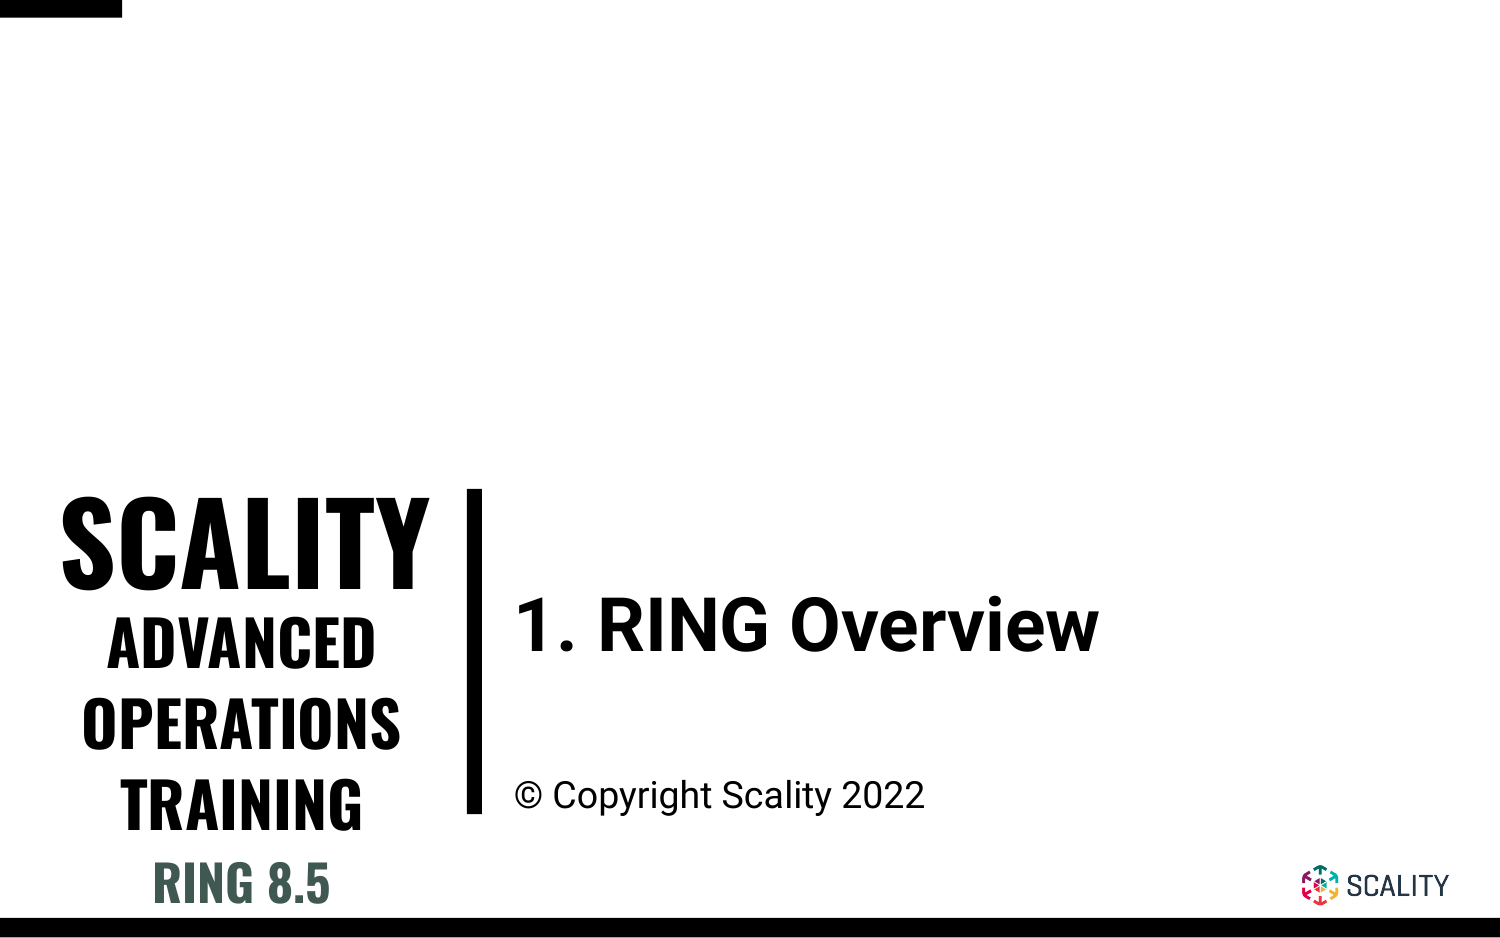

1. RING Overview
ADVANCED
OPERATIONS
TRAINING
© Copyright Scality 2022
RING 8.5